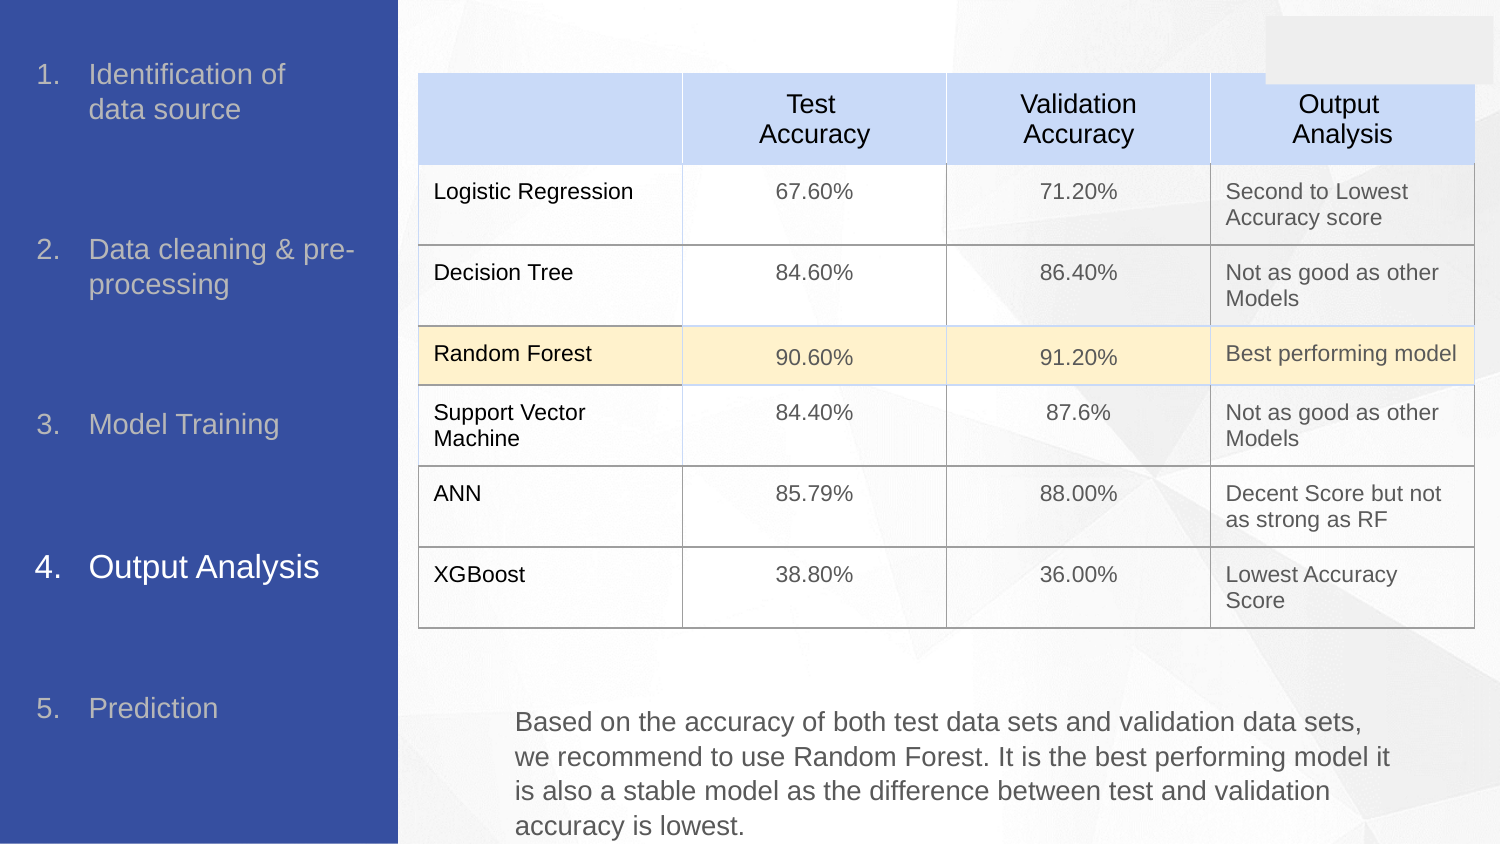

Identification of
data source
Data cleaning & pre-processing
Model Training
Output Analysis
Prediction
|  | Test Accuracy | Validation Accuracy | Output Analysis |
| --- | --- | --- | --- |
| Logistic Regression | 67.60% | 71.20% | Second to Lowest Accuracy score |
| Decision Tree | 84.60% | 86.40% | Not as good as other Models |
| Random Forest | 90.60% | 91.20% | Best performing model |
| Support Vector Machine | 84.40% | 87.6% | Not as good as other Models |
| ANN | 85.79% | 88.00% | Decent Score but not as strong as RF |
| XGBoost | 38.80% | 36.00% | Lowest Accuracy Score |
Based on the accuracy of both test data sets and validation data sets, we recommend to use Random Forest. It is the best performing model it is also a stable model as the difference between test and validation accuracy is lowest.